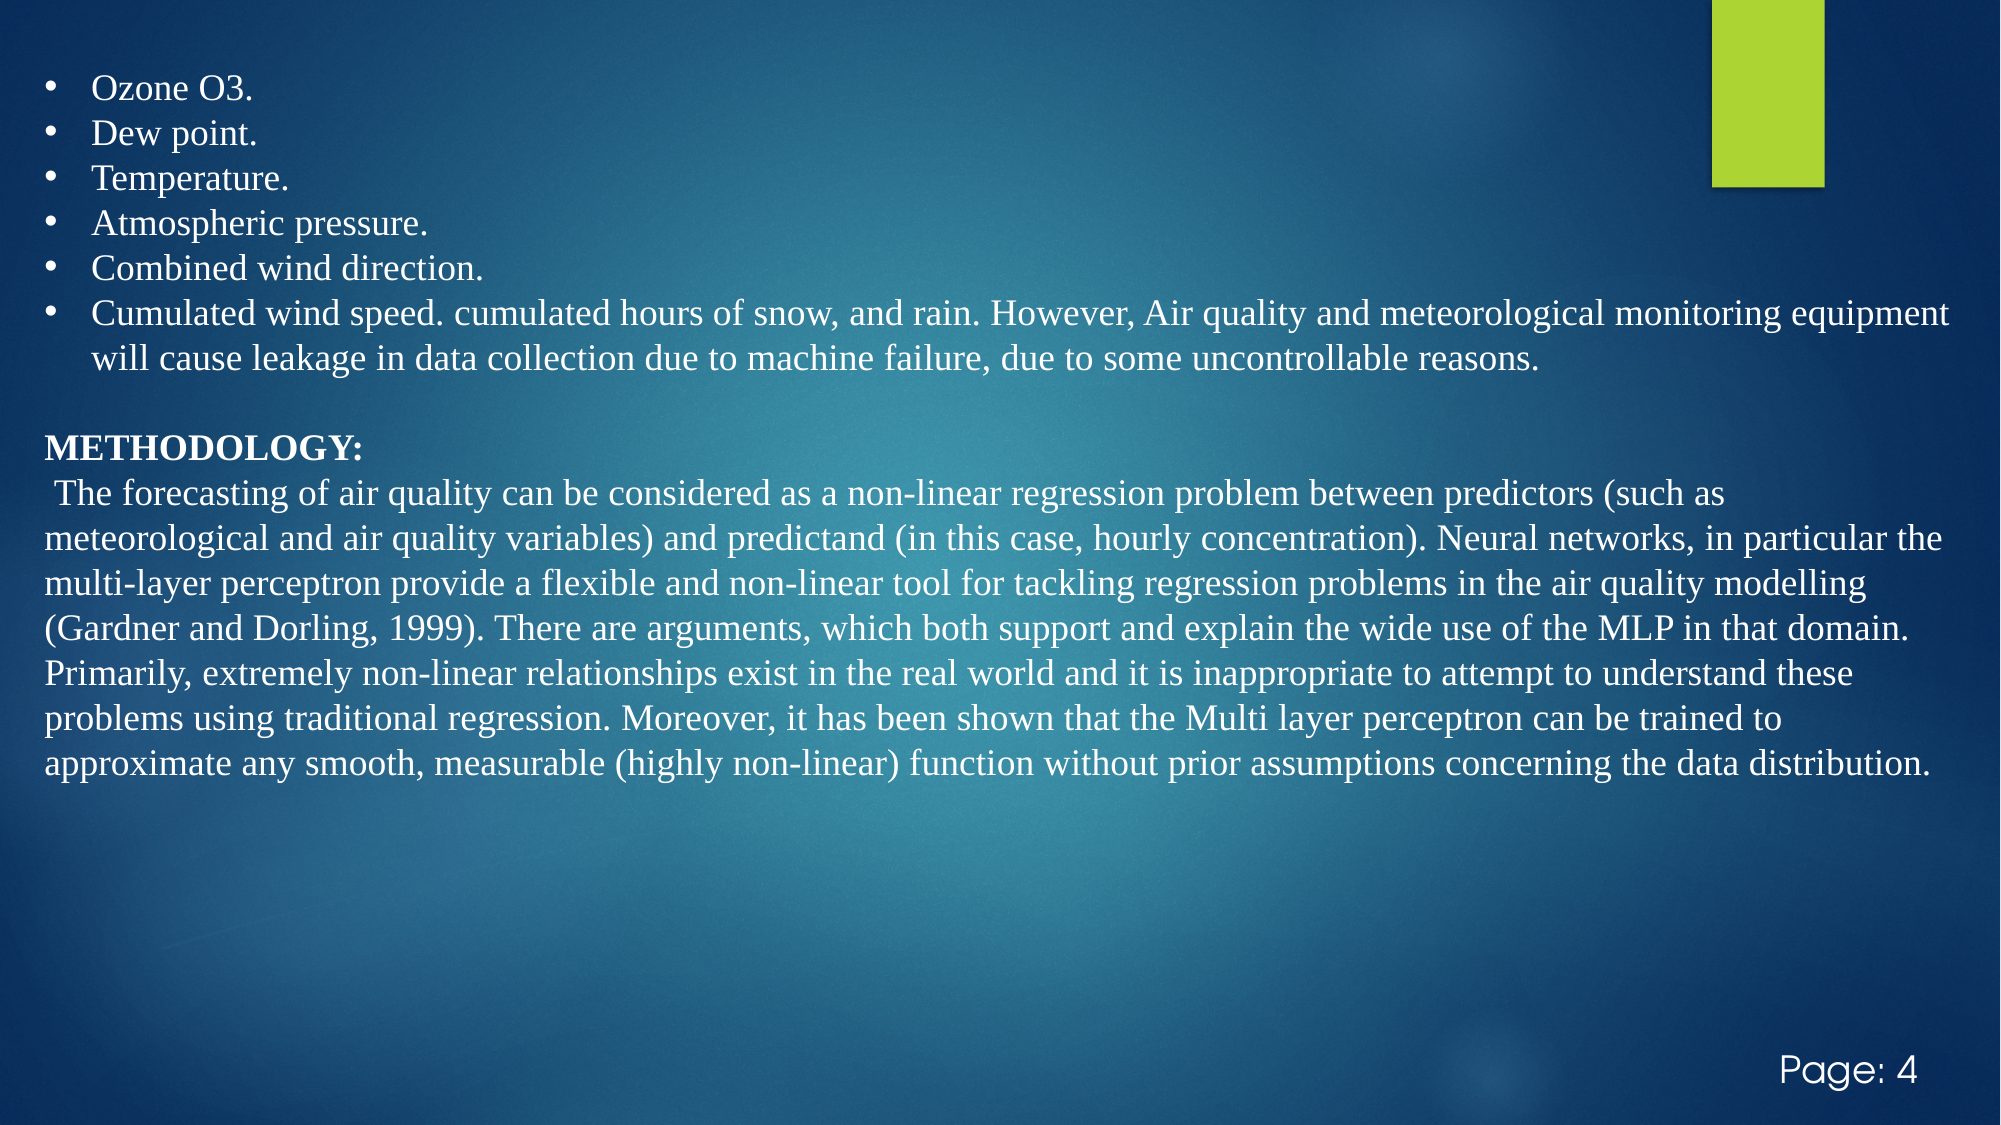

Ozone O3.
Dew point.
Temperature.
Atmospheric pressure.
Combined wind direction.
Cumulated wind speed. cumulated hours of snow, and rain. However, Air quality and meteorological monitoring equipment will cause leakage in data collection due to machine failure, due to some uncontrollable reasons.

METHODOLOGY:
 The forecasting of air quality can be considered as a non-linear regression problem between predictors (such as meteorological and air quality variables) and predictand (in this case, hourly concentration). Neural networks, in particular the multi-layer perceptron provide a flexible and non-linear tool for tackling regression problems in the air quality modelling (Gardner and Dorling, 1999). There are arguments, which both support and explain the wide use of the MLP in that domain. Primarily, extremely non-linear relationships exist in the real world and it is inappropriate to attempt to understand these problems using traditional regression. Moreover, it has been shown that the Multi layer perceptron can be trained to approximate any smooth, measurable (highly non-linear) function without prior assumptions concerning the data distribution.

Page: 4